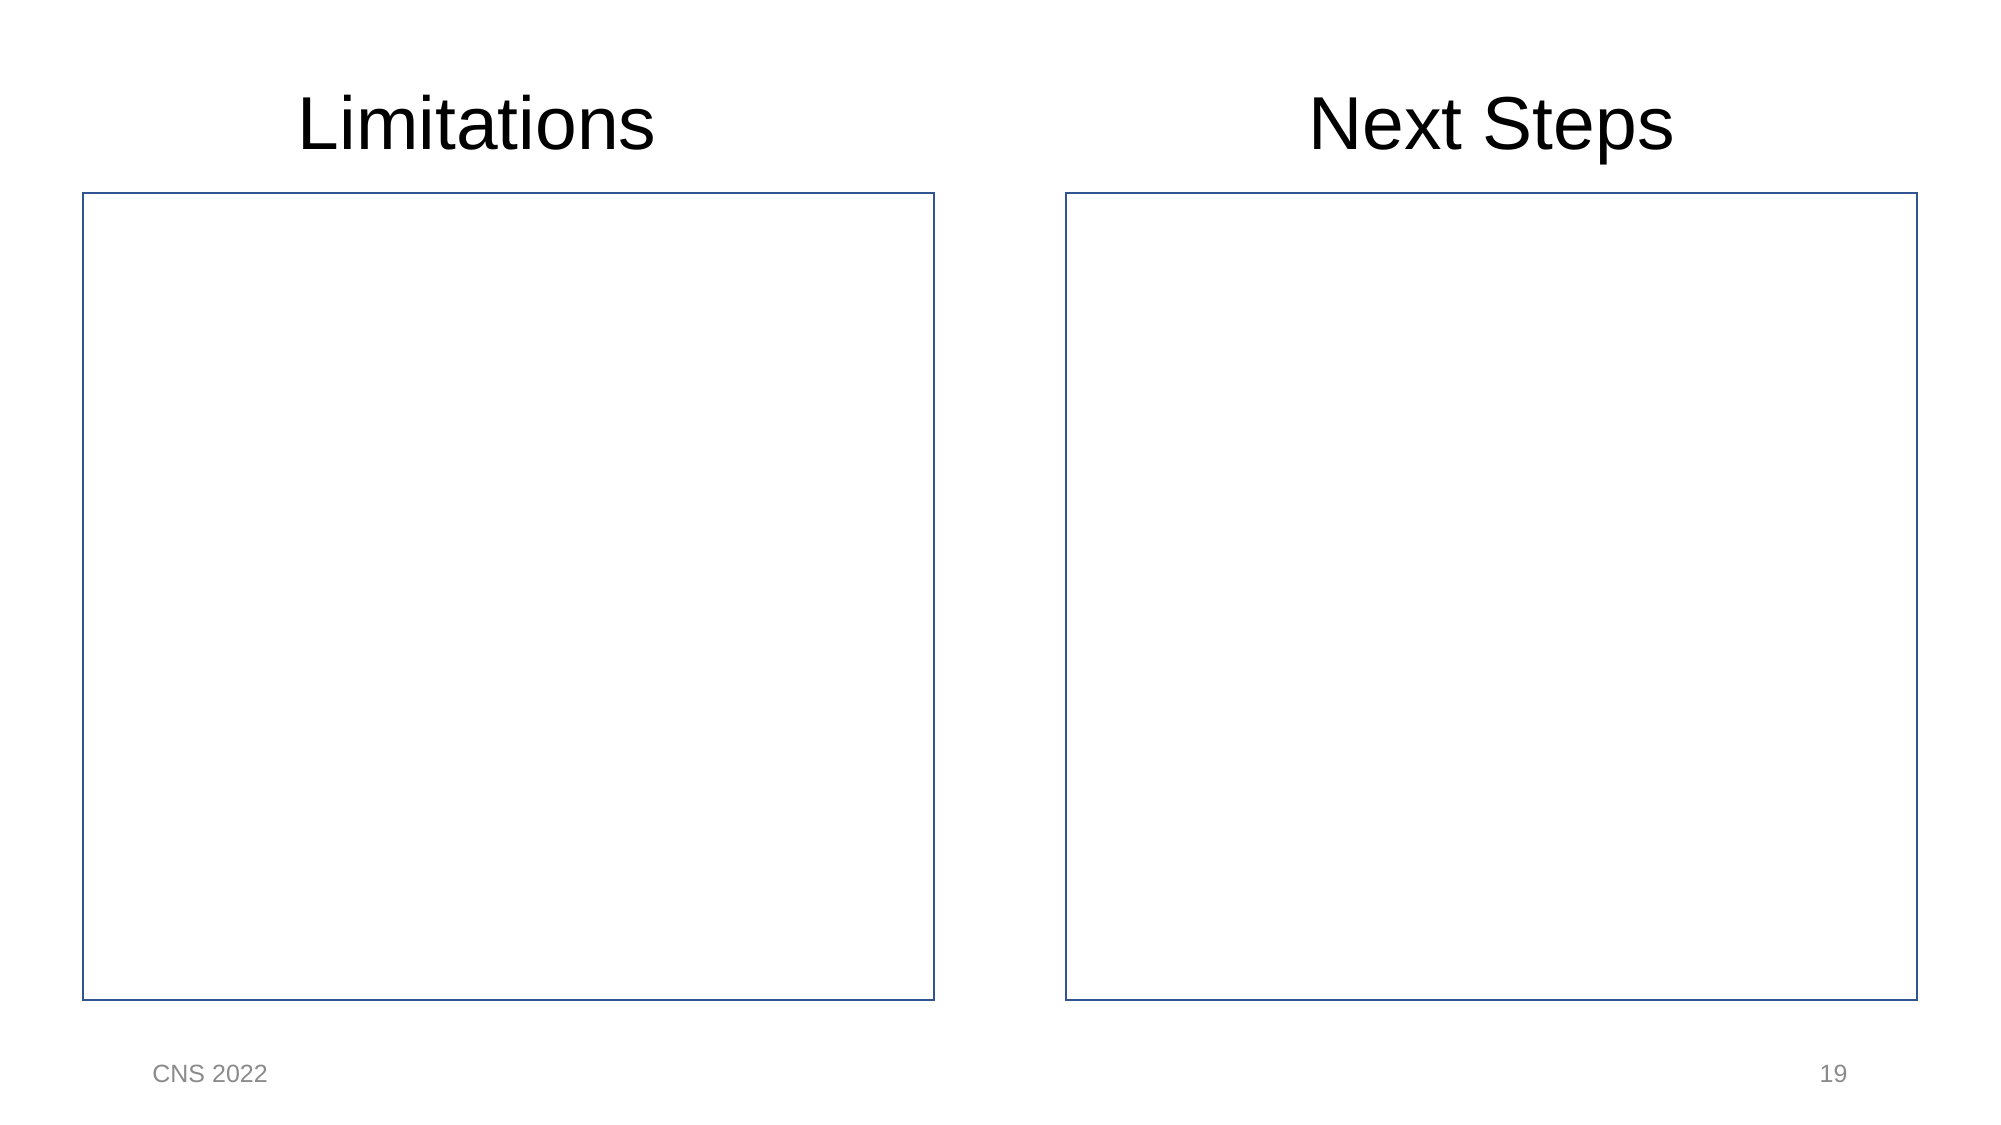

# Limitations
Next Steps

CNS 2022
19